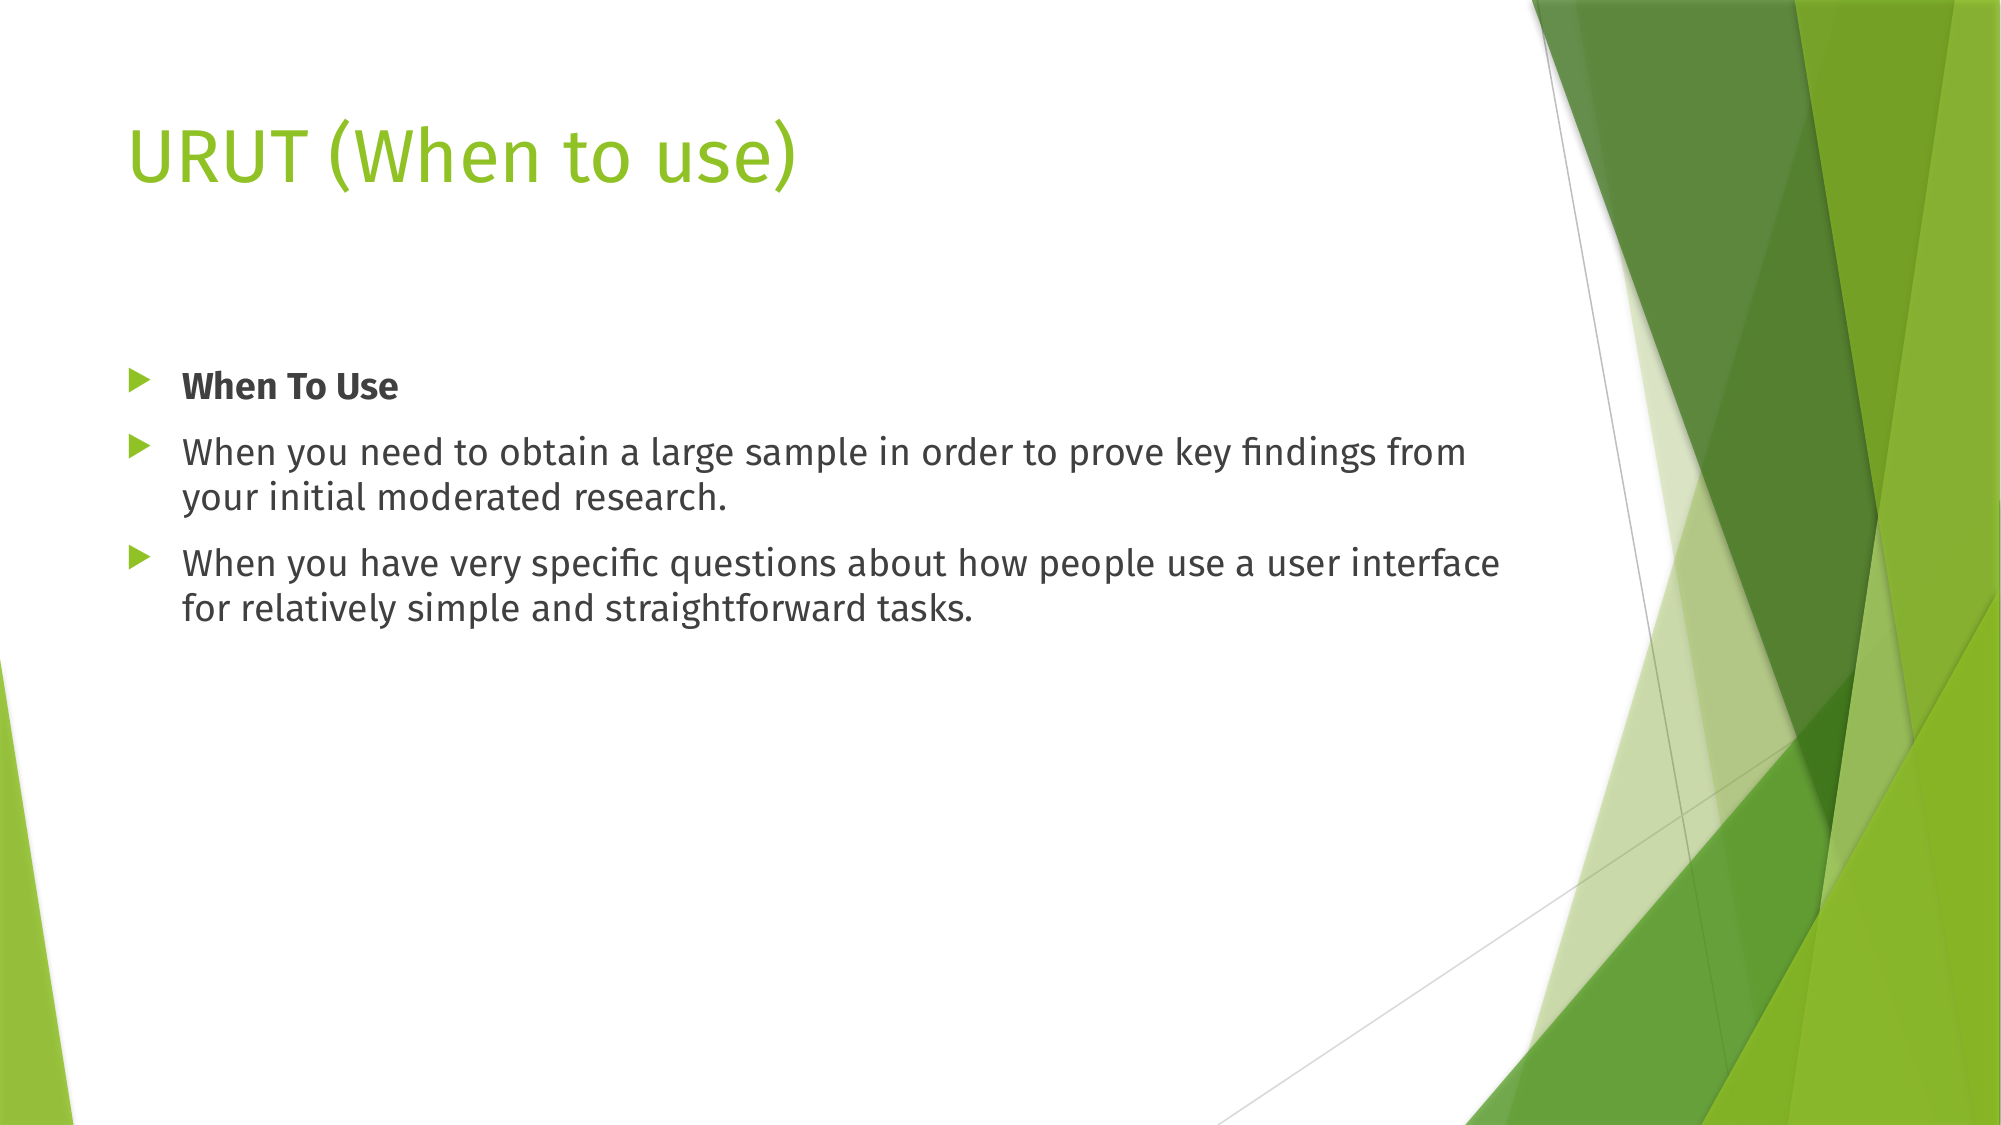

# URUT (When to use)
When To Use
When you need to obtain a large sample in order to prove key findings from your initial moderated research.
When you have very specific questions about how people use a user interface for relatively simple and straightforward tasks.